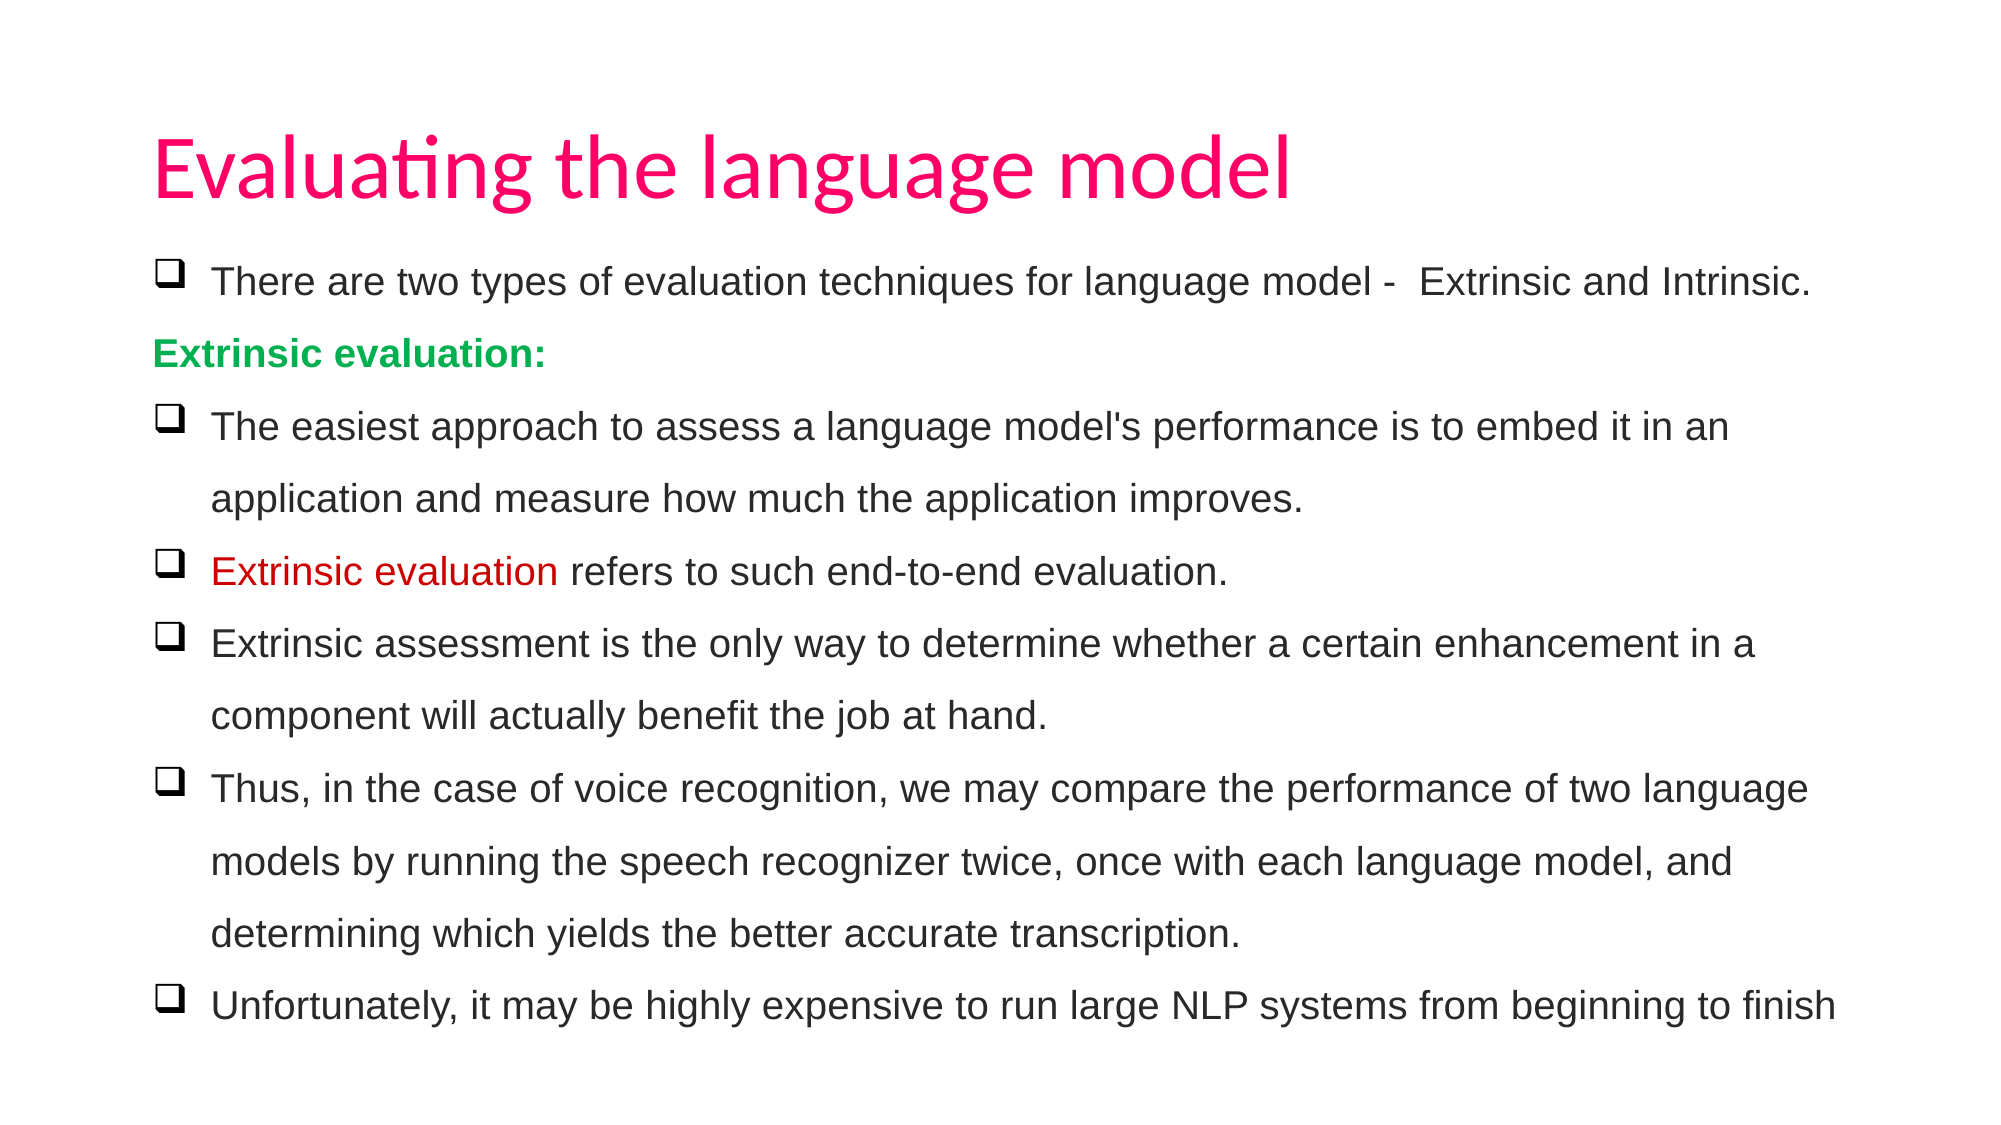

# Evaluating the language model
There are two types of evaluation techniques for language model -  Extrinsic and Intrinsic.
Extrinsic evaluation:
The easiest approach to assess a language model's performance is to embed it in an application and measure how much the application improves.
Extrinsic evaluation refers to such end-to-end evaluation.
Extrinsic assessment is the only way to determine whether a certain enhancement in a component will actually benefit the job at hand.
Thus, in the case of voice recognition, we may compare the performance of two language models by running the speech recognizer twice, once with each language model, and determining which yields the better accurate transcription.
Unfortunately, it may be highly expensive to run large NLP systems from beginning to finish